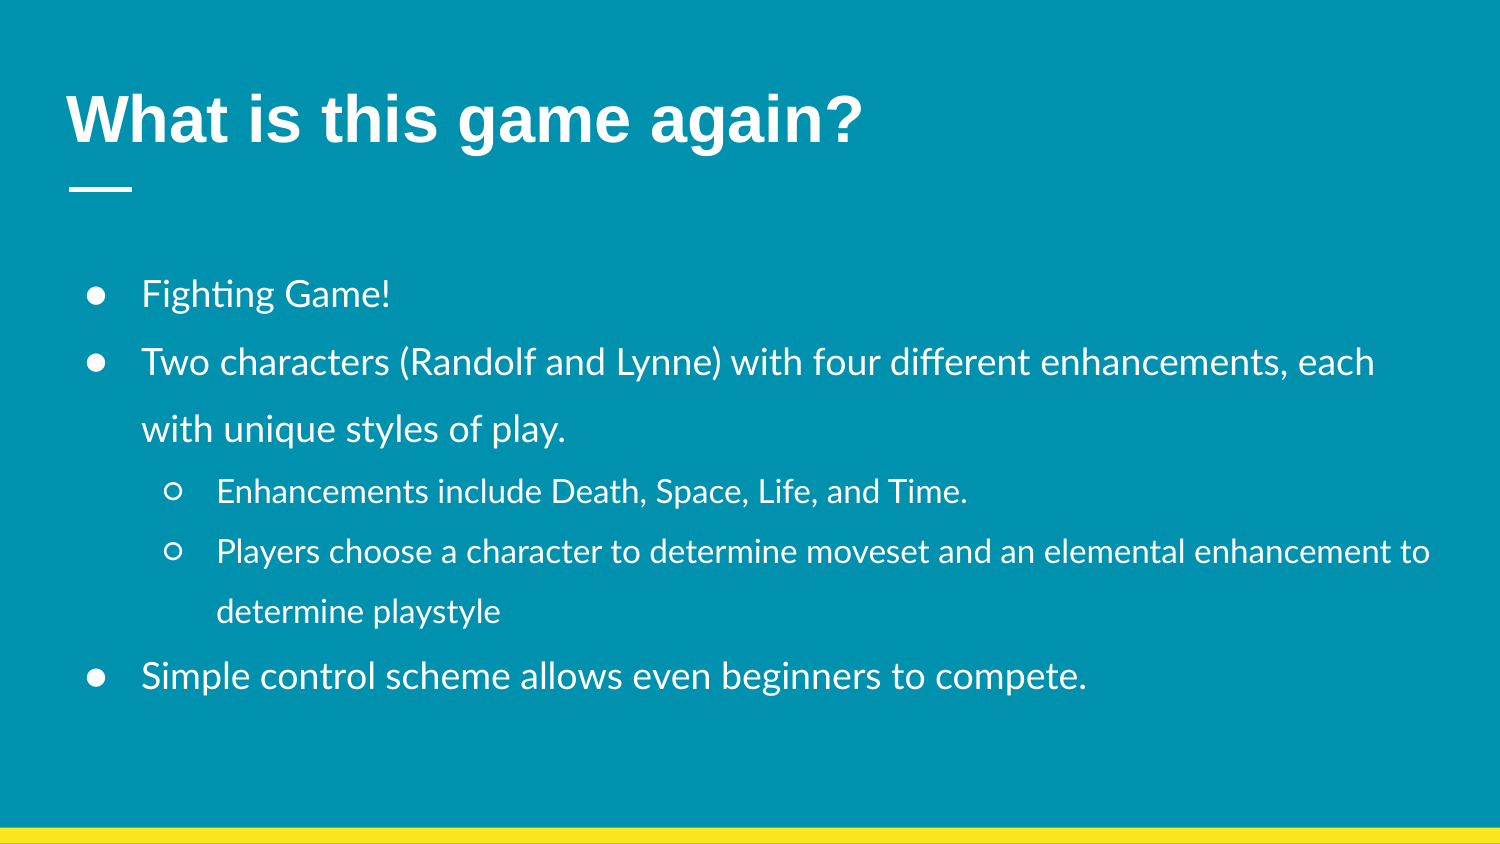

# What is this game again?
Fighting Game!
Two characters (Randolf and Lynne) with four different enhancements, each with unique styles of play.
Enhancements include Death, Space, Life, and Time.
Players choose a character to determine moveset and an elemental enhancement to determine playstyle
Simple control scheme allows even beginners to compete.